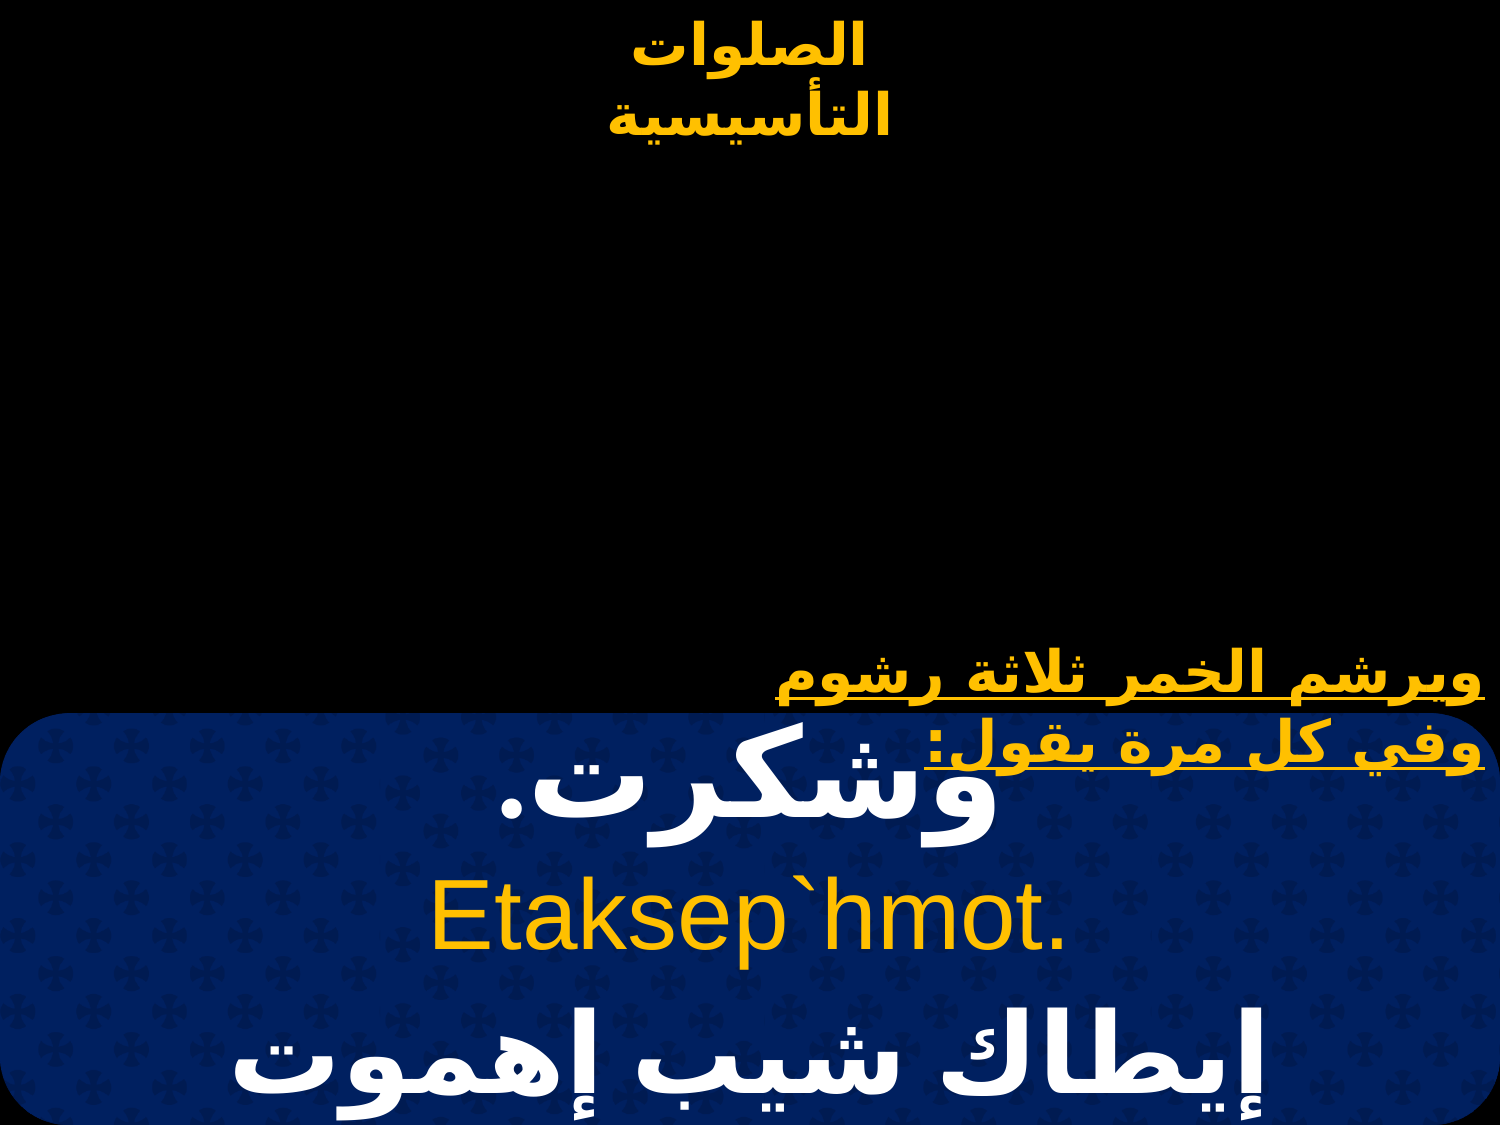

ويرشم الخمر ثلاثة رشوم وفي كل مرة يقول:
# وشكرت.
Etaksep`hmot.
إيطاك شيب إهموت